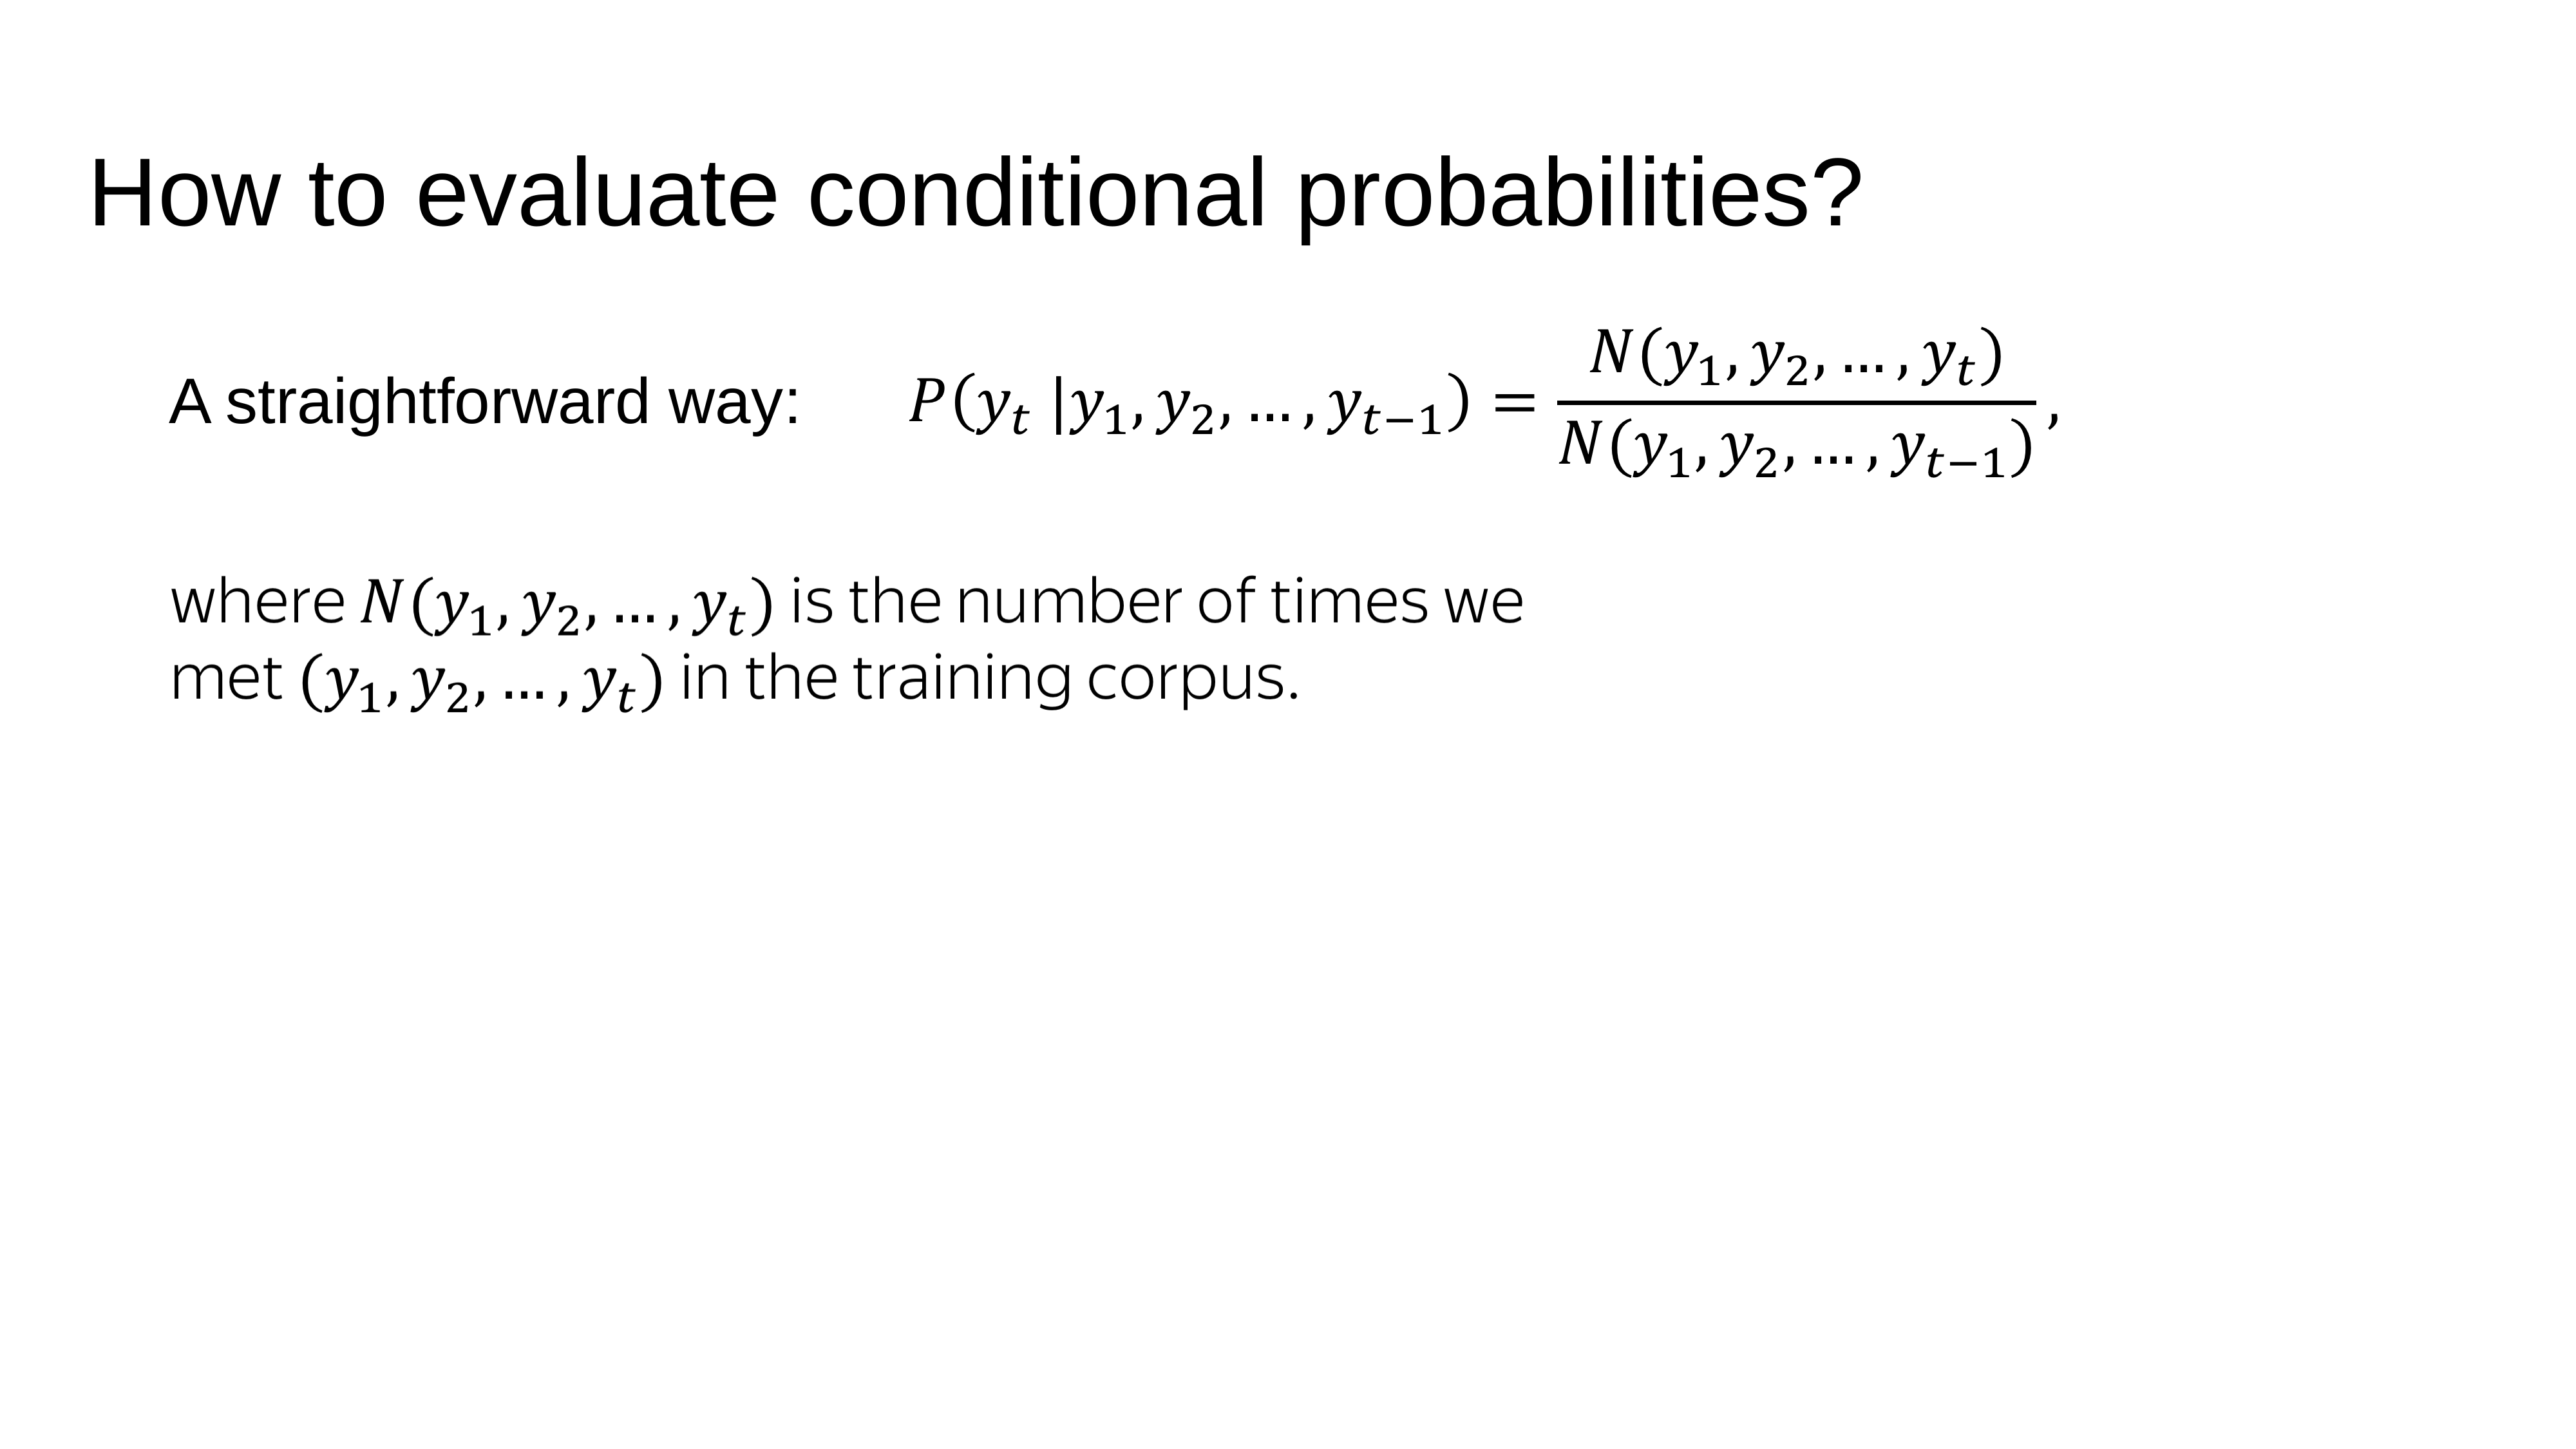

# How to evaluate conditional probabilities?

A straightforward way: